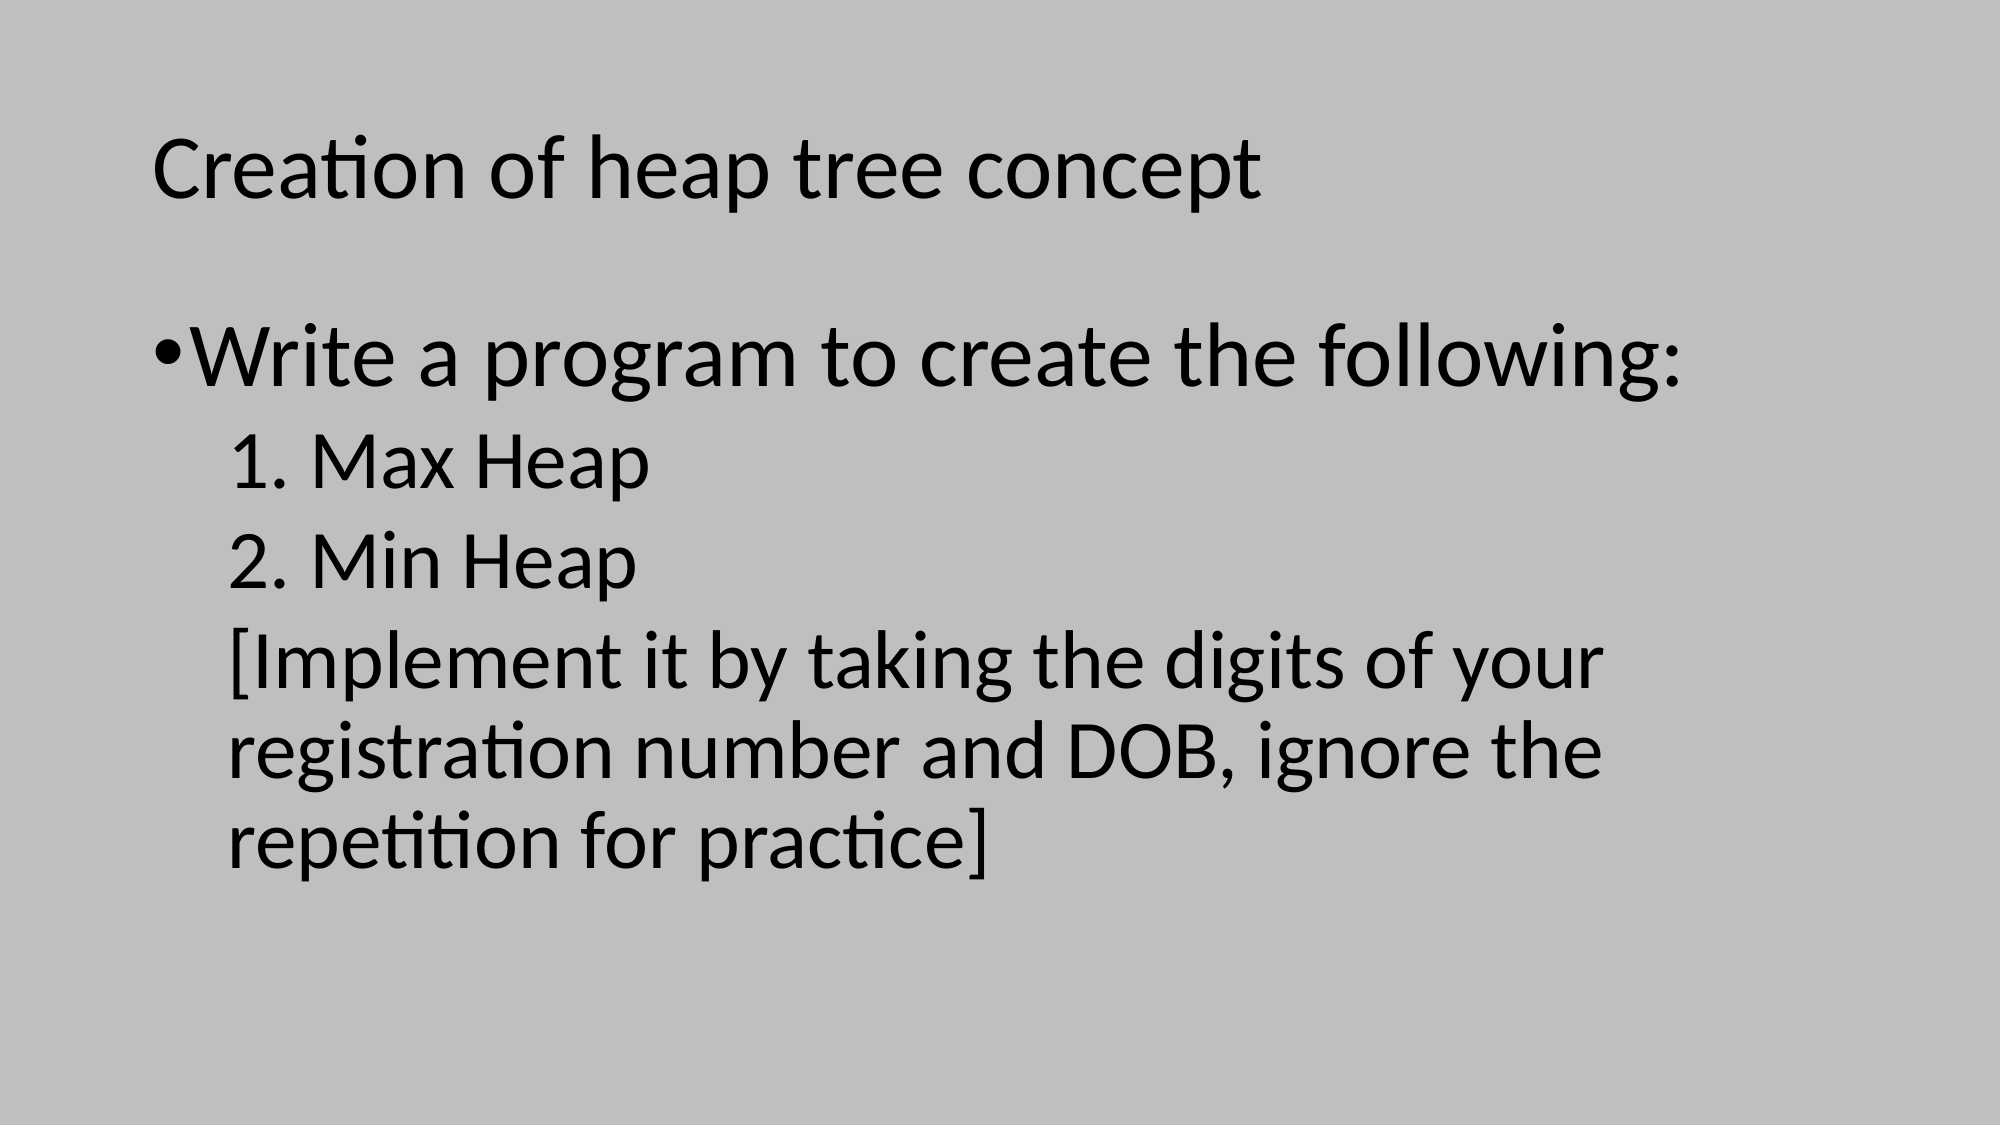

# Creation of heap tree concept
Write a program to create the following:
1. Max Heap
2. Min Heap
[Implement it by taking the digits of your registration number and DOB, ignore the repetition for practice]